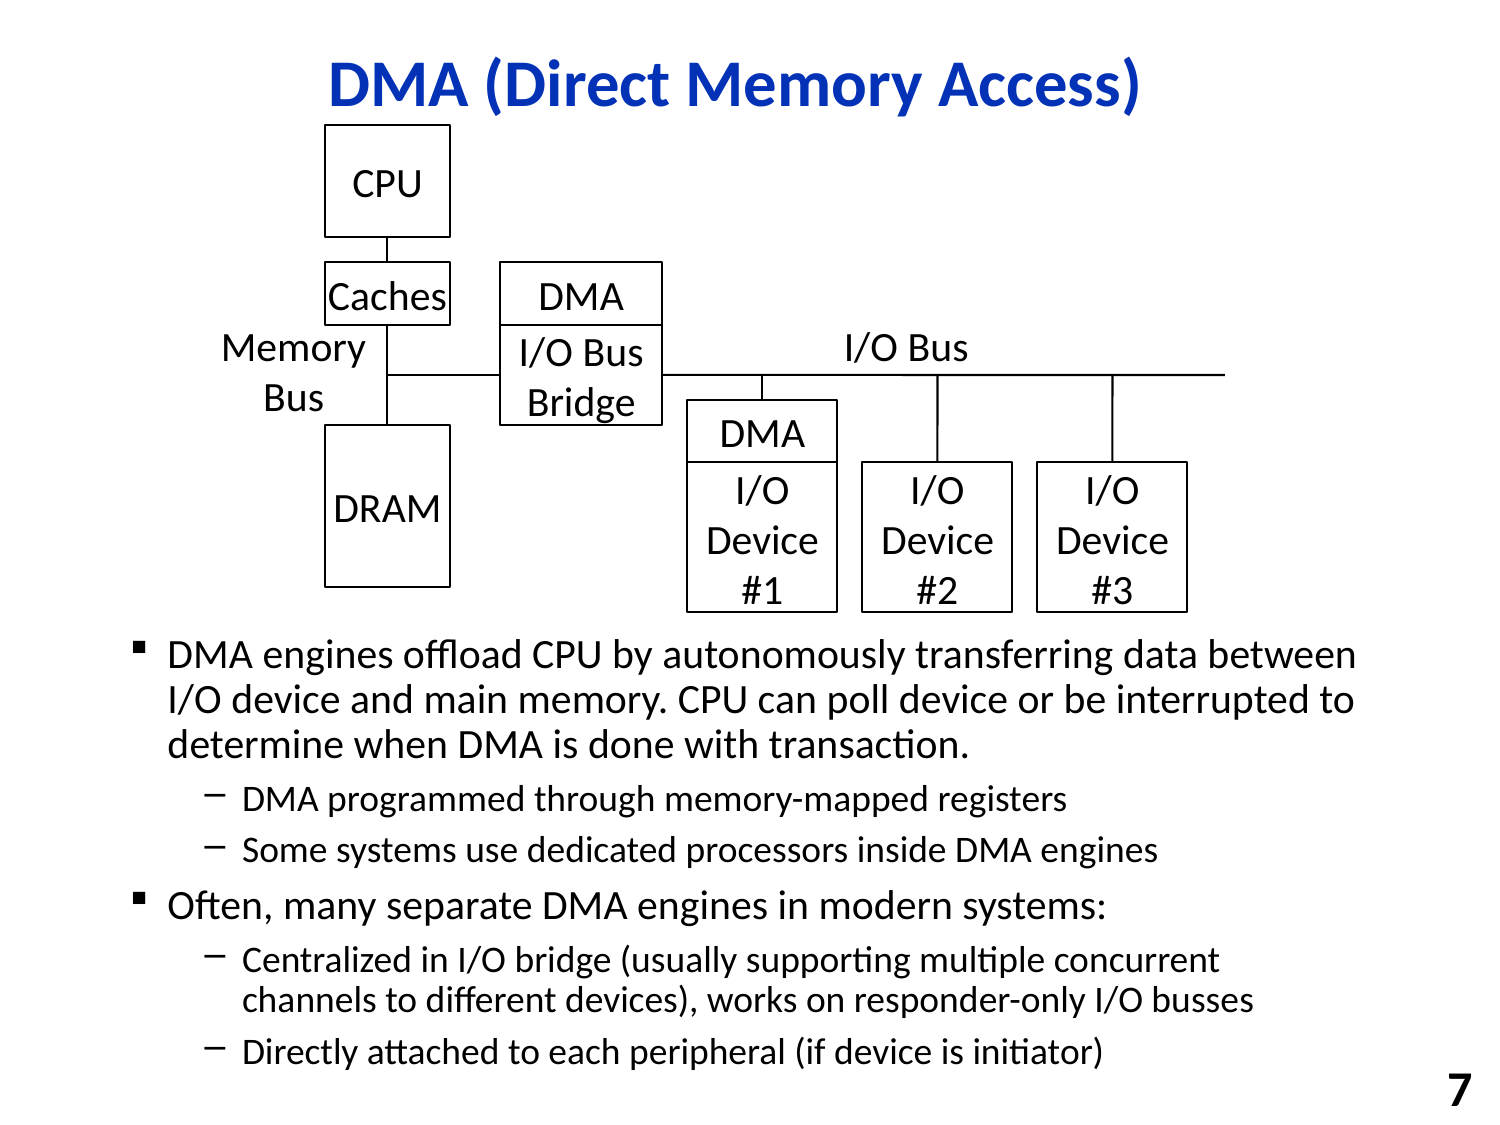

# DMA (Direct Memory Access)
CPU
Caches
DMA
Memory Bus
I/O Bus
I/O Bus Bridge
DMA
DRAM
I/O Device #1
I/O Device #2
I/O Device #3
DMA engines offload CPU by autonomously transferring data between I/O device and main memory. CPU can poll device or be interrupted to determine when DMA is done with transaction.
DMA programmed through memory-mapped registers
Some systems use dedicated processors inside DMA engines
Often, many separate DMA engines in modern systems:
Centralized in I/O bridge (usually supporting multiple concurrent channels to different devices), works on responder-only I/O busses
Directly attached to each peripheral (if device is initiator)
7